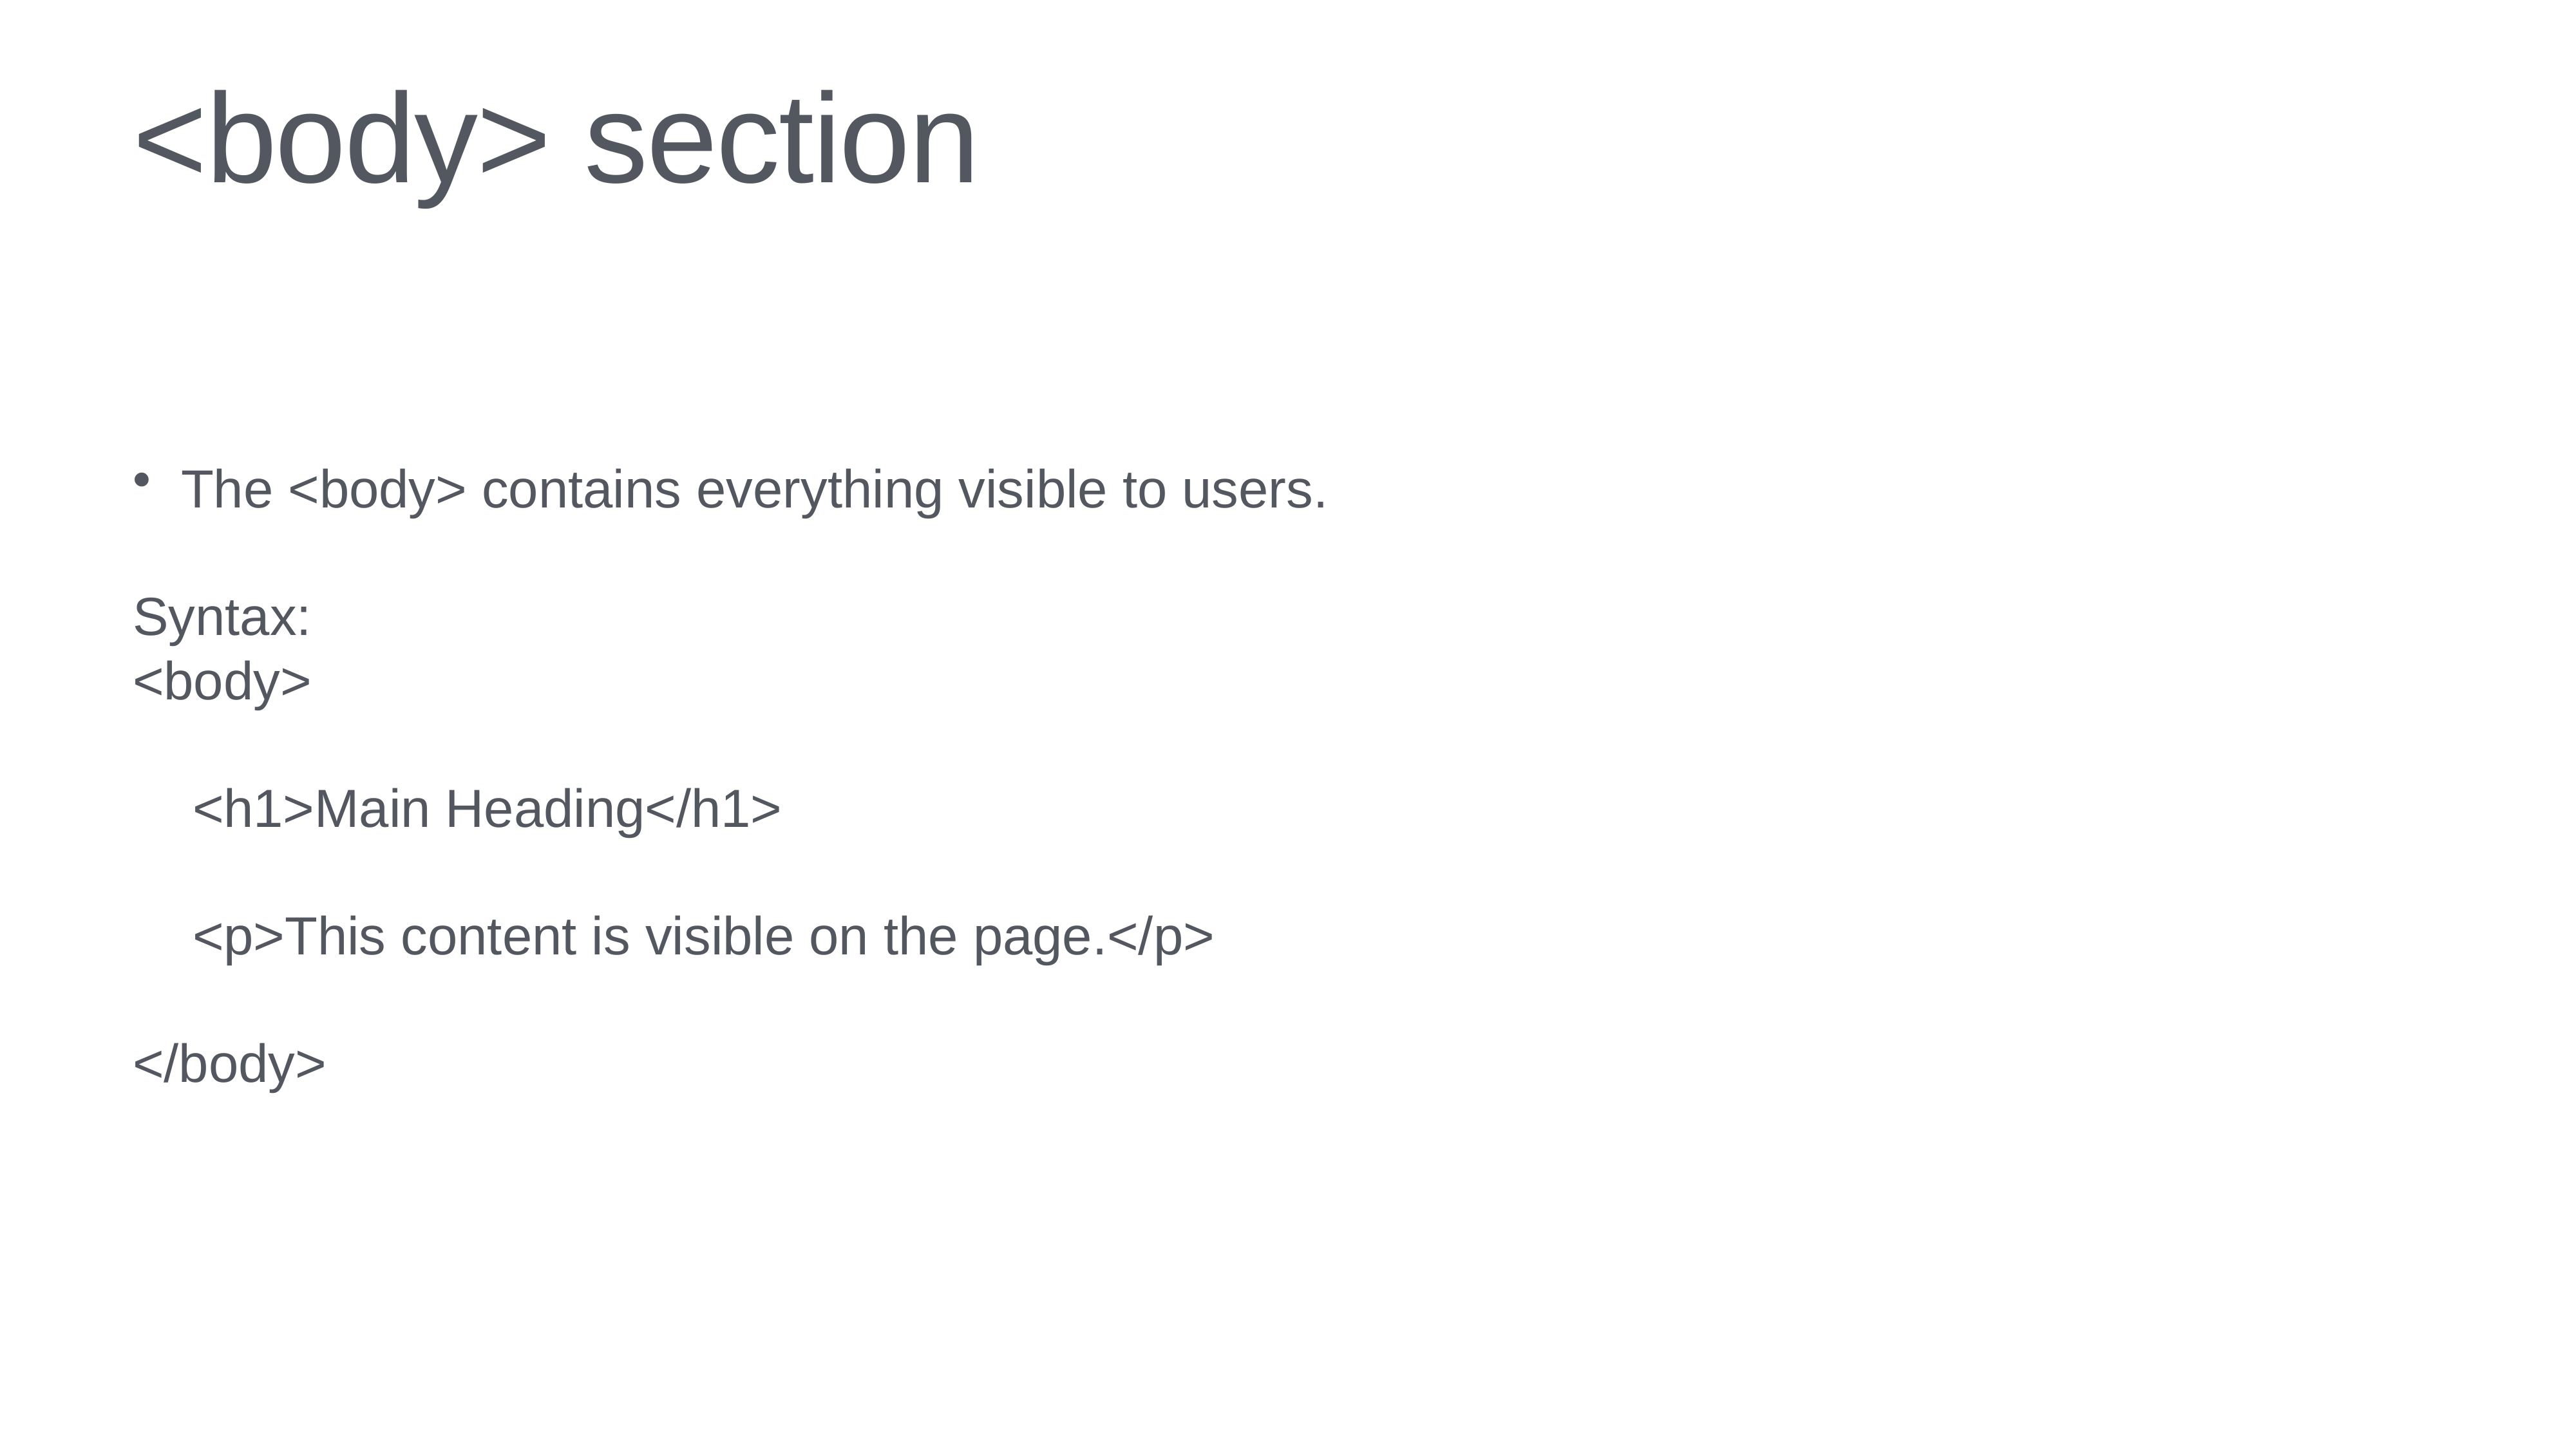

# <body> section
The <body> contains everything visible to users.
Syntax:
<body>
    <h1>Main Heading</h1>
    <p>This content is visible on the page.</p>
</body>